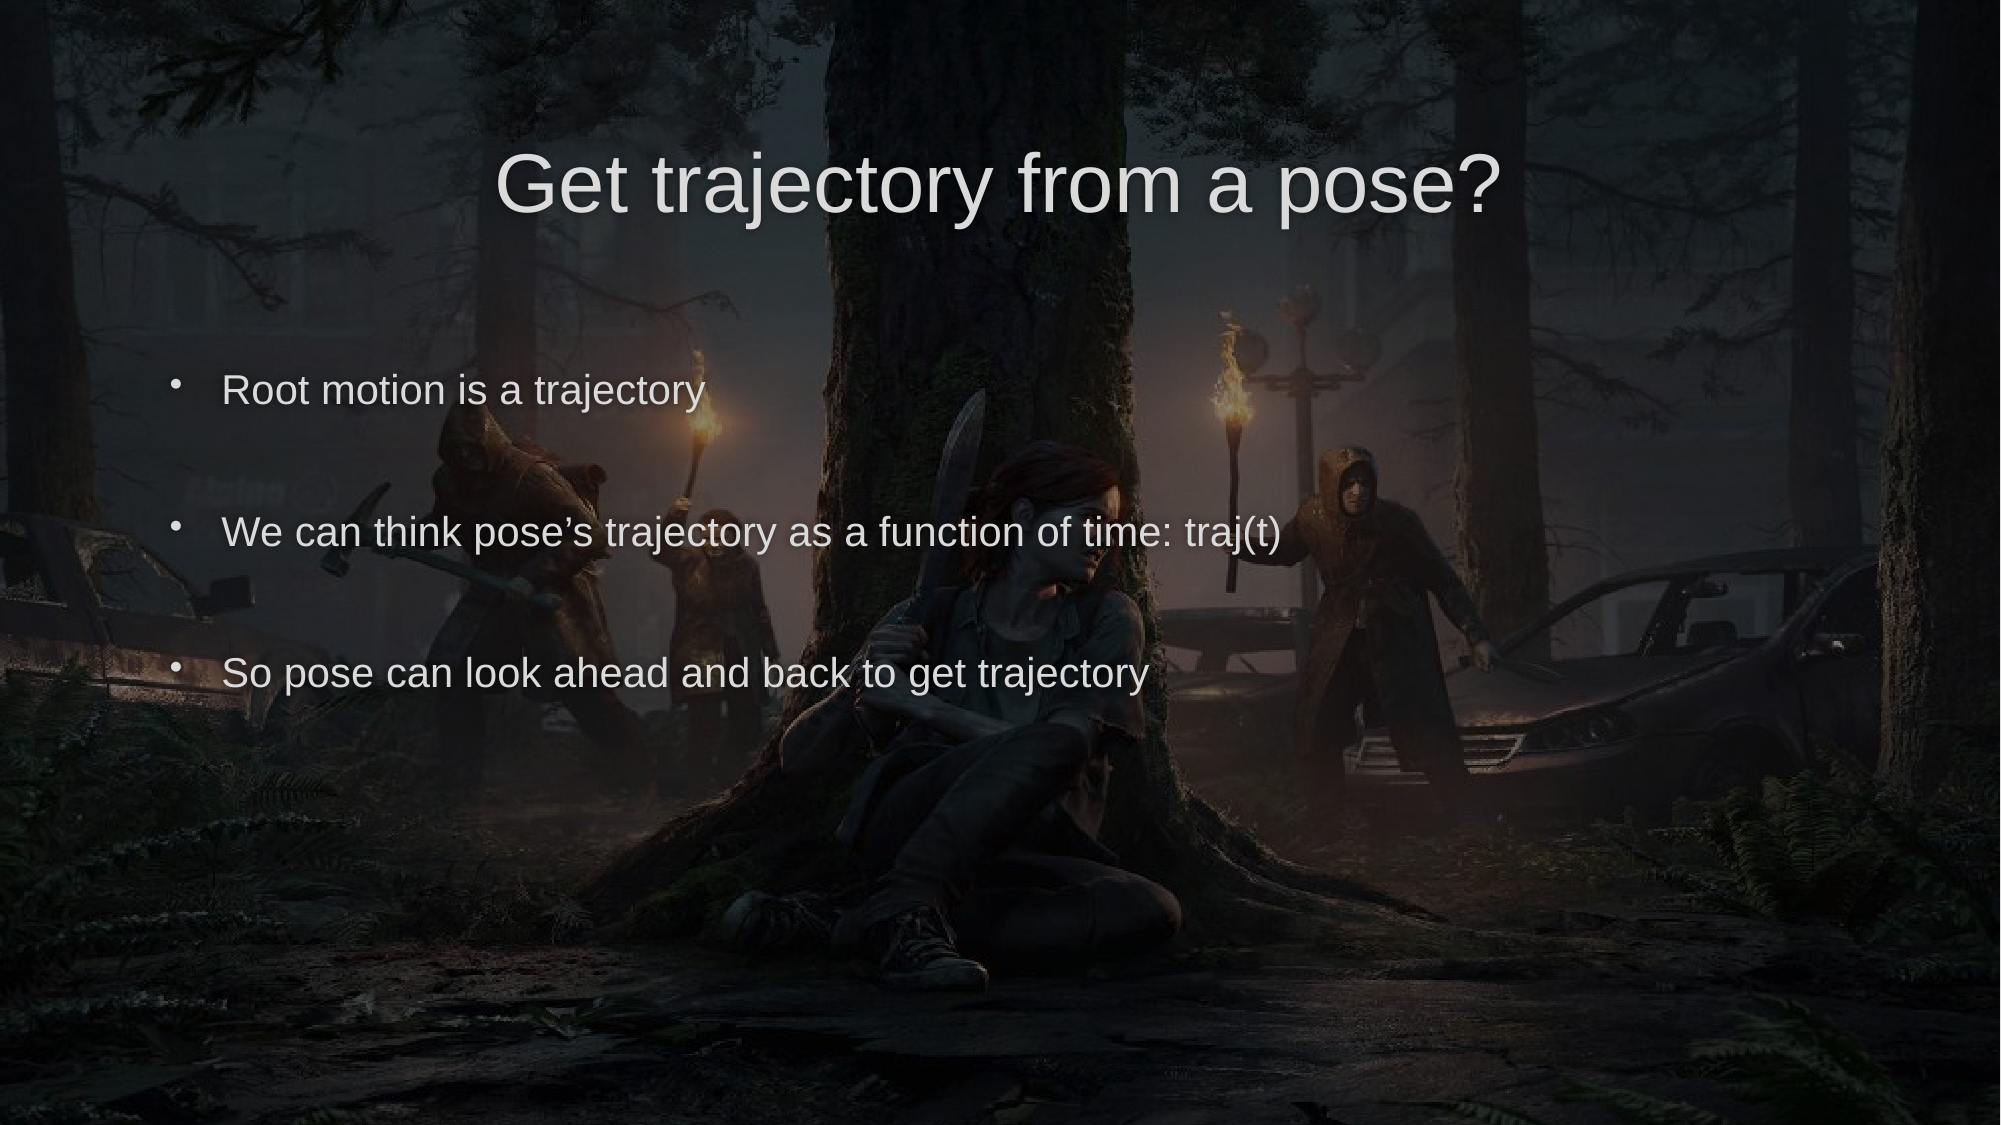

# Get trajectory from a pose?

Root motion is a trajectory

We can think pose’s trajectory as a function of time: traj(t)

So pose can look ahead and back to get trajectory